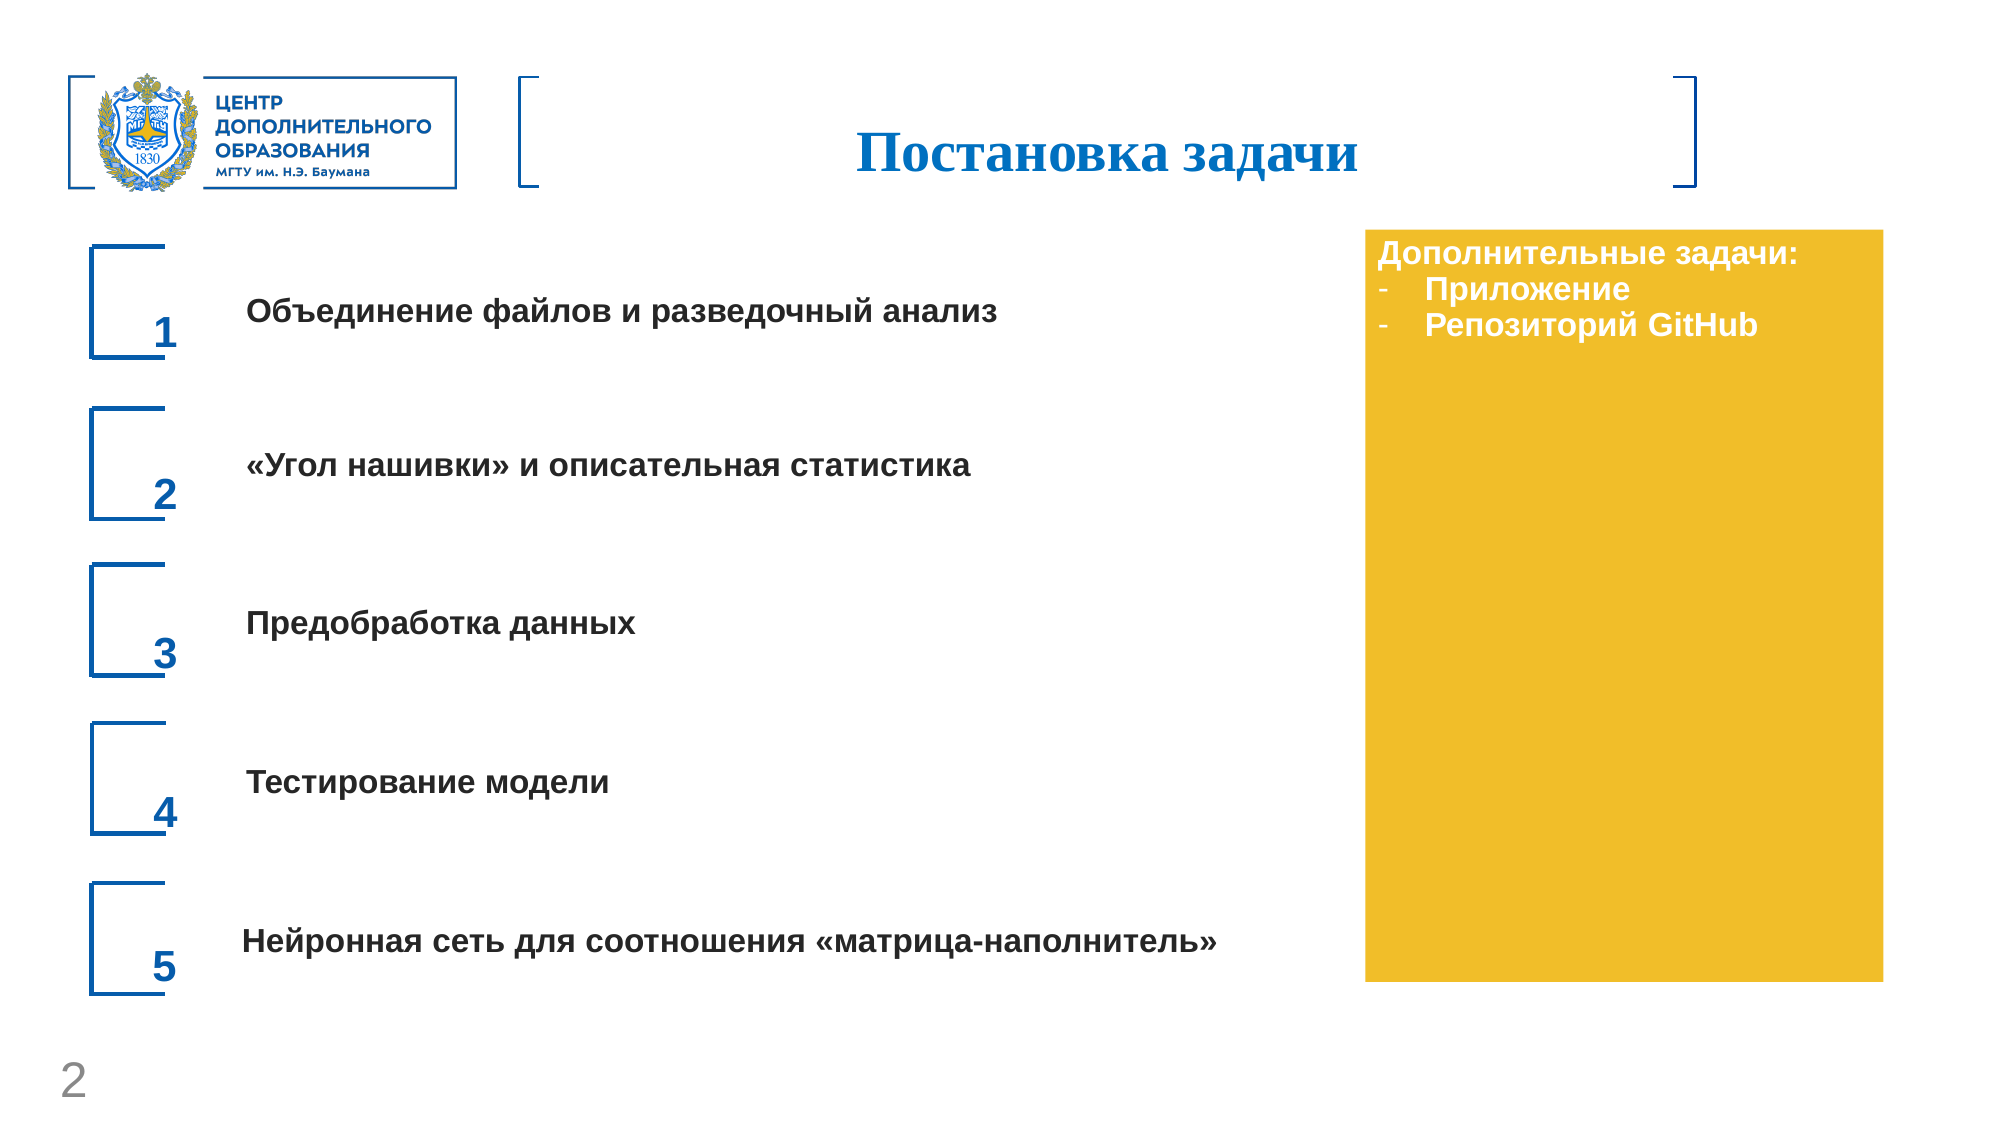

Постановка задачи

Дополнительные задачи:
Приложение
Репозиторий GitHub

Объединение файлов и разведочный анализ
1
«Угол нашивки» и описательная статистика
2
Предобработка данных
3
Тестирование модели
4
Нейронная сеть для соотношения «матрица-наполнитель»
5
2